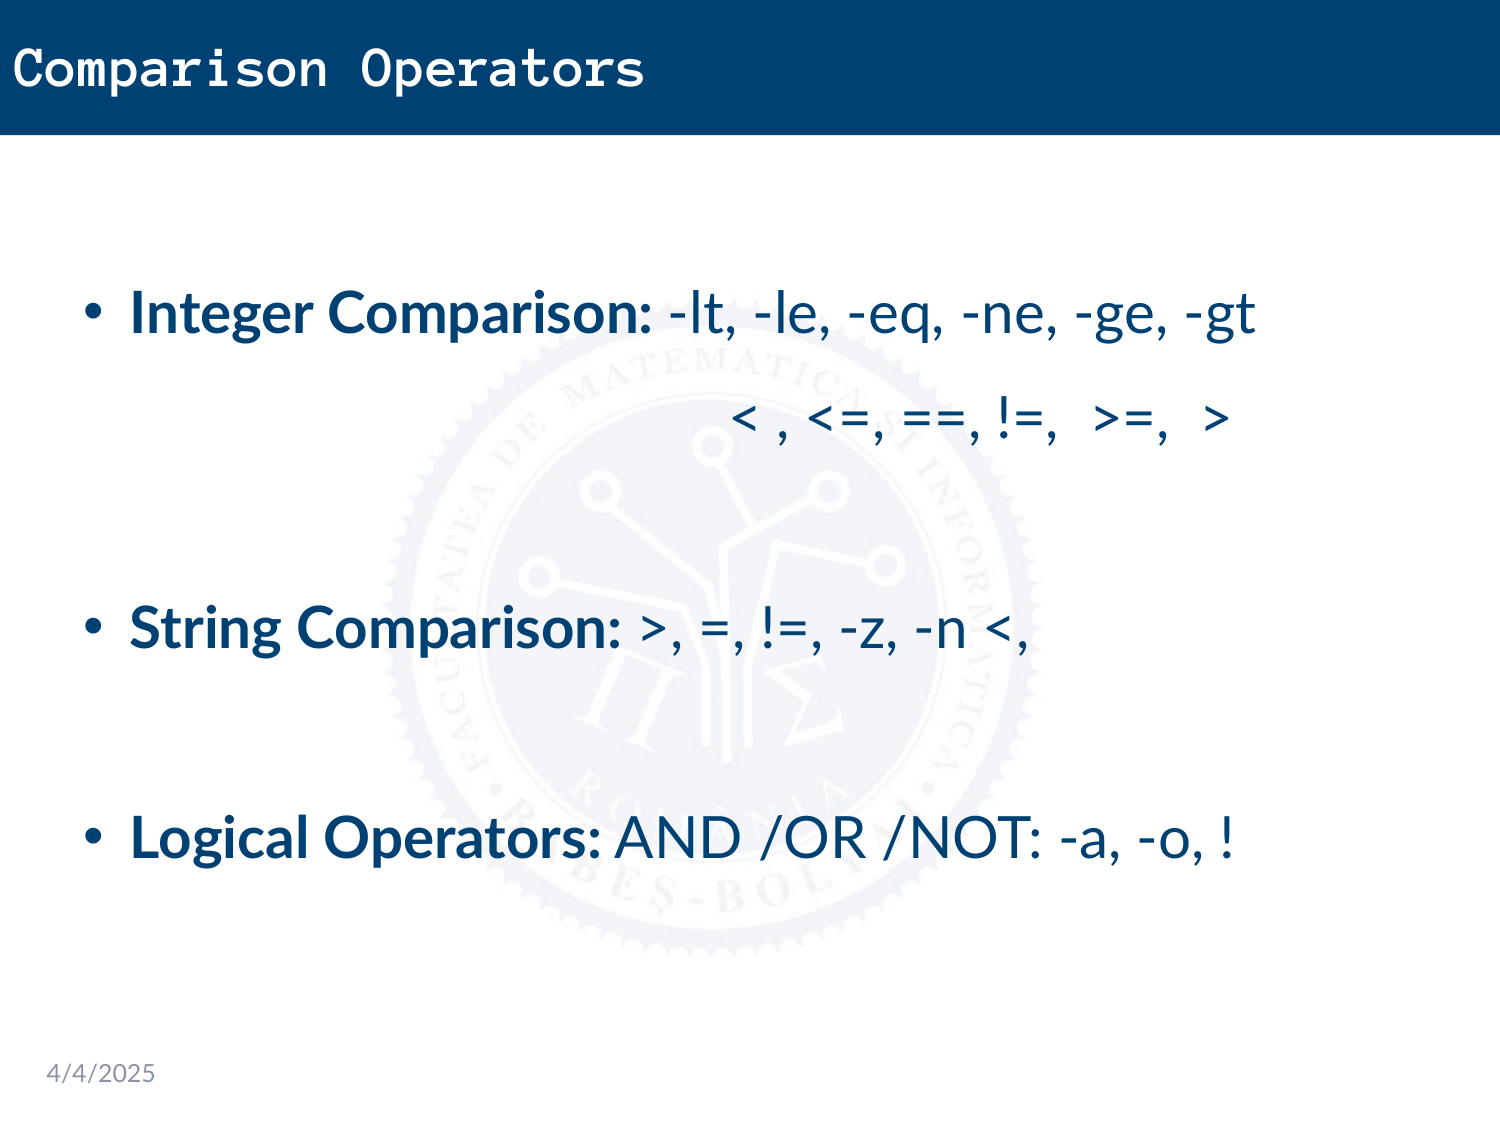

Comparison Operators
Integer Comparison: -lt, -le, -eq, -ne, -ge, -gt
   < , <=, ==, !=,  >=,  >

String Comparison: >, =, !=, -z, -n <,

Logical Operators: AND /OR /NOT: -a, -o, !

4/4/2025
23